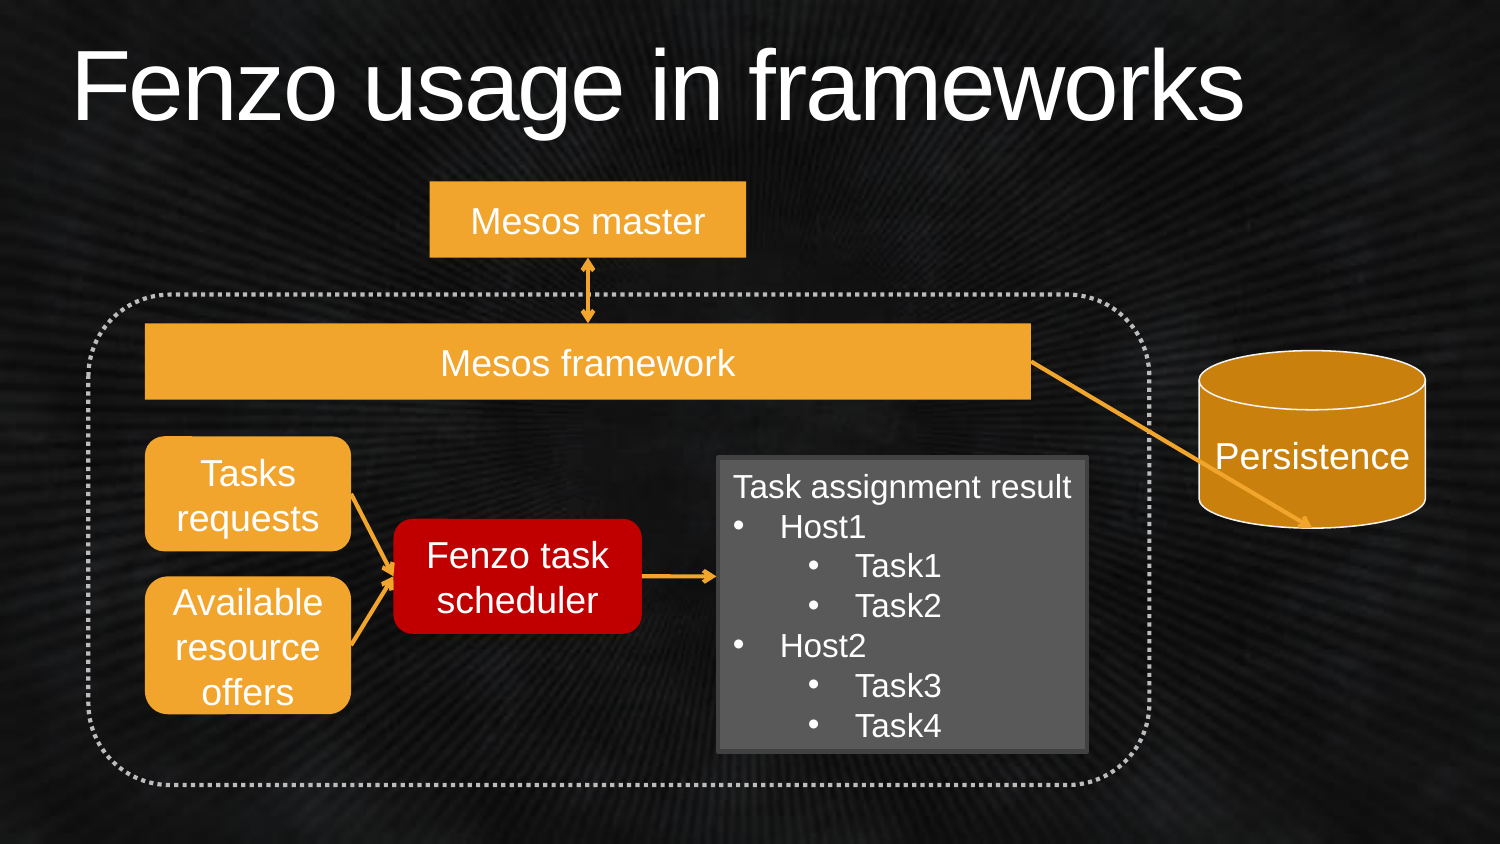

# Fenzo usage in frameworks
Mesos master

Mesos framework
Persistence
Tasks
requests
Task assignment result
Host1
Task1
Task2
Host2
Task3
Task4
Fenzo task
scheduler
Available
resource
offers